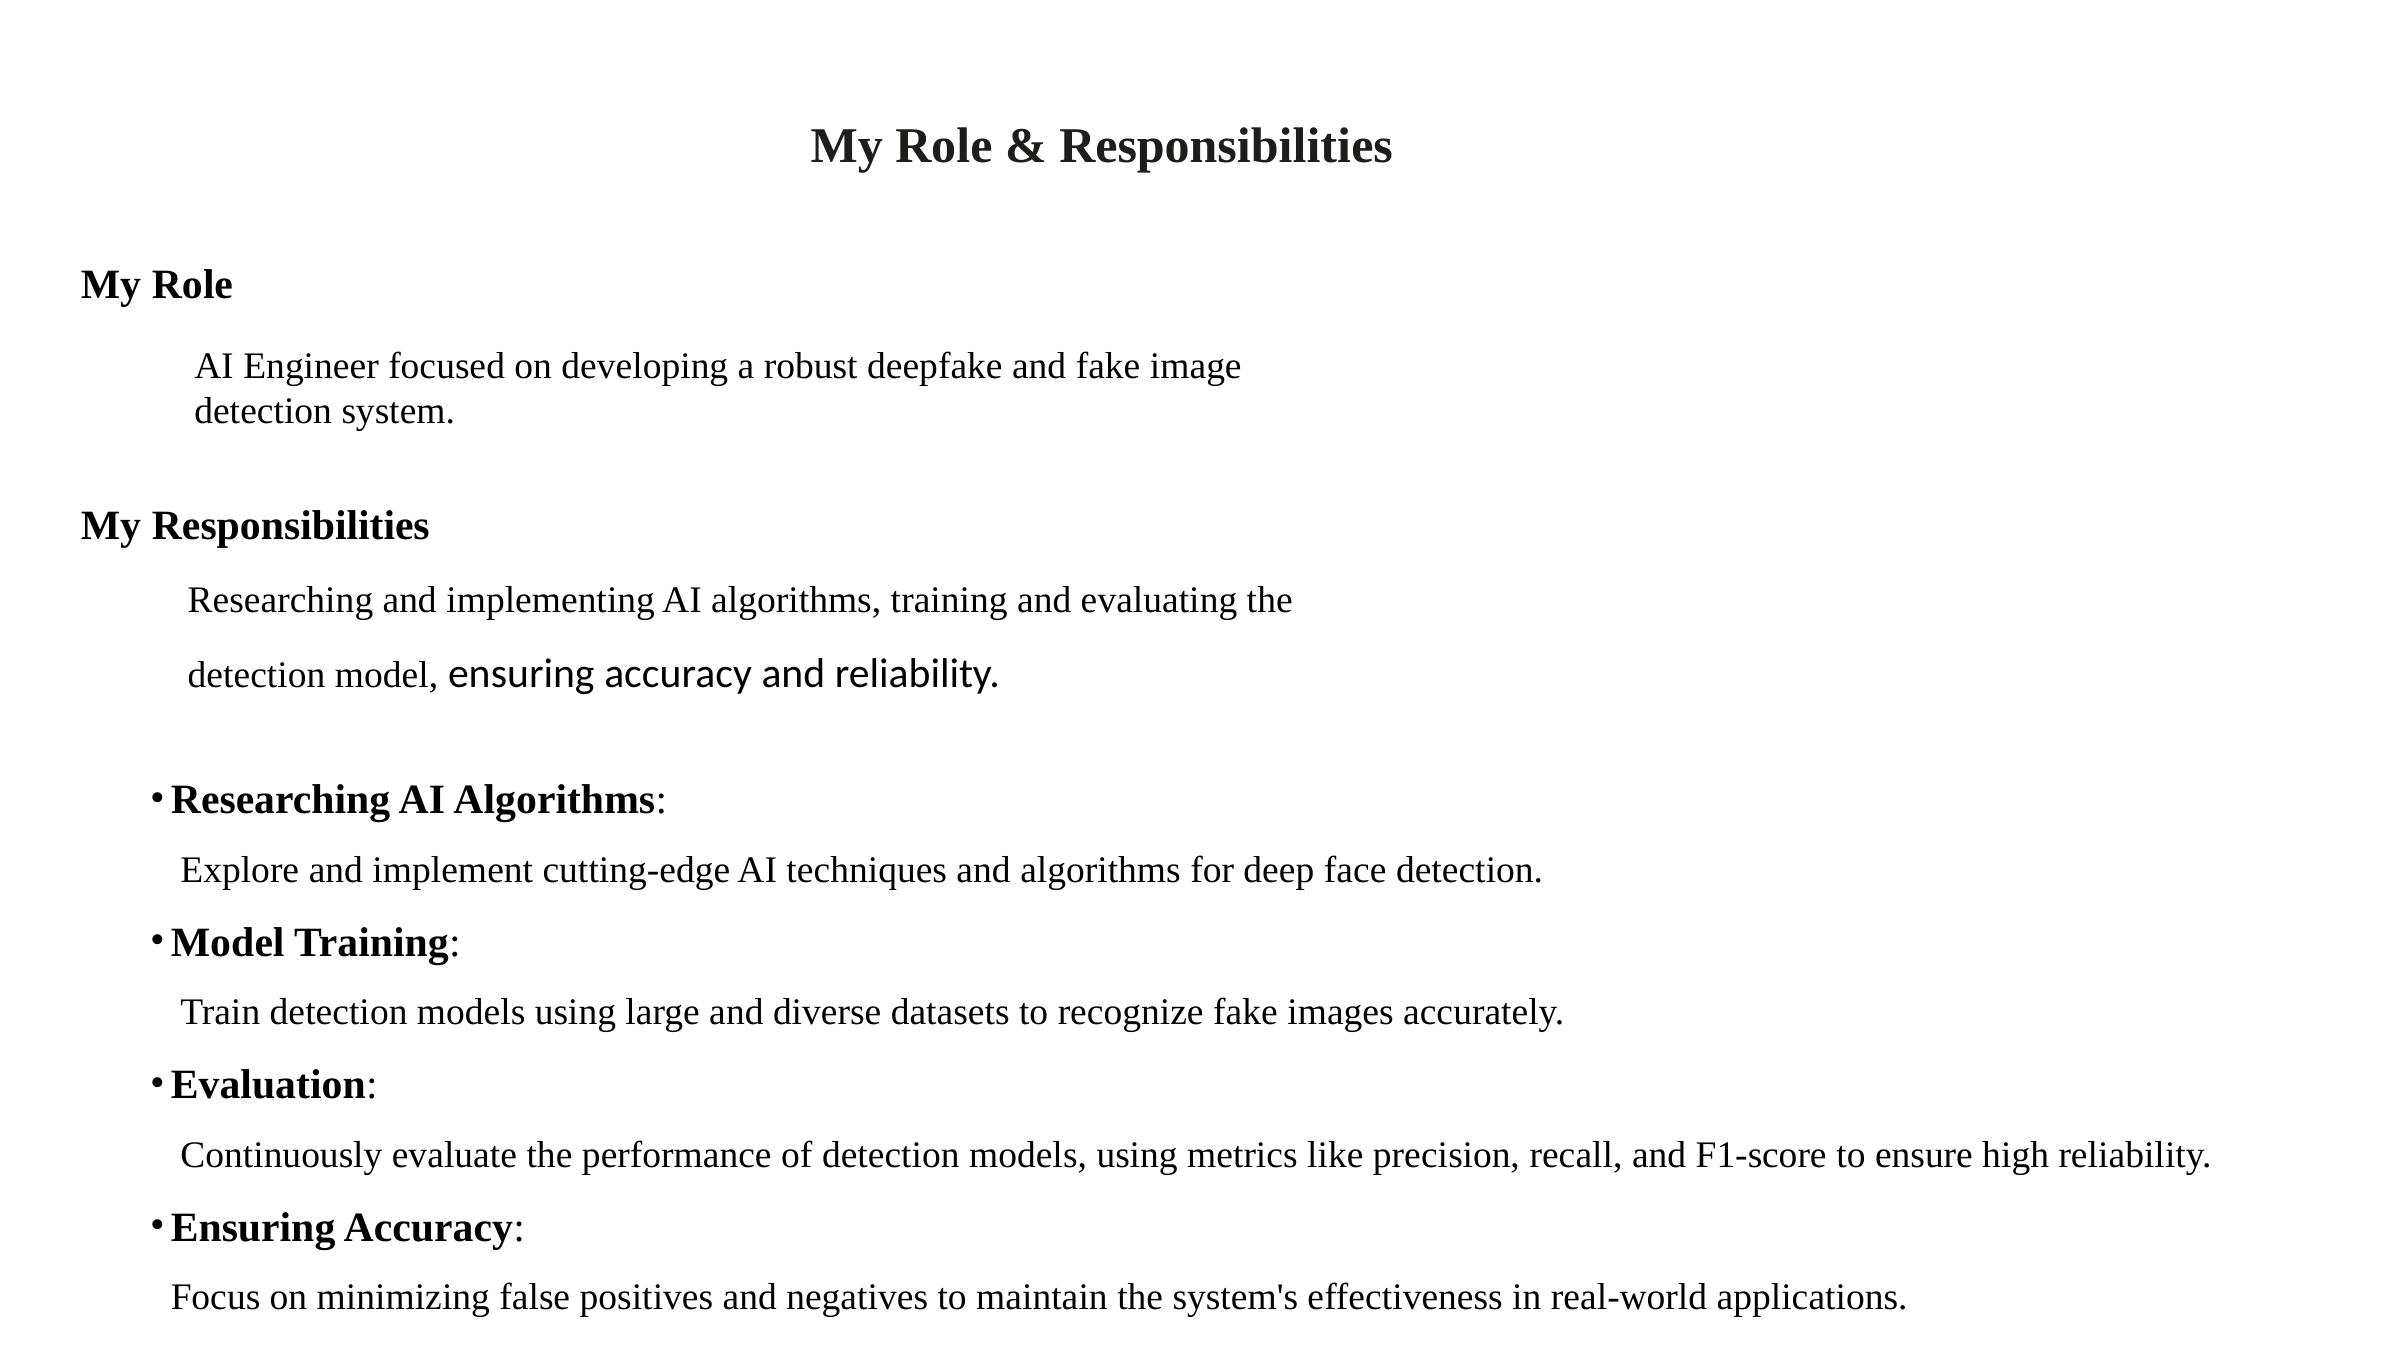

My Role & Responsibilities

My Role

AI Engineer focused on developing a robust deepfake and fake image detection system.
My Responsibilities
Researching and implementing AI algorithms, training and evaluating the detection model, ensuring accuracy and reliability.

Researching AI Algorithms:
 Explore and implement cutting-edge AI techniques and algorithms for deep face detection.
Model Training:
 Train detection models using large and diverse datasets to recognize fake images accurately.
Evaluation:
 Continuously evaluate the performance of detection models, using metrics like precision, recall, and F1-score to ensure high reliability.
Ensuring Accuracy:
Focus on minimizing false positives and negatives to maintain the system's effectiveness in real-world applications.